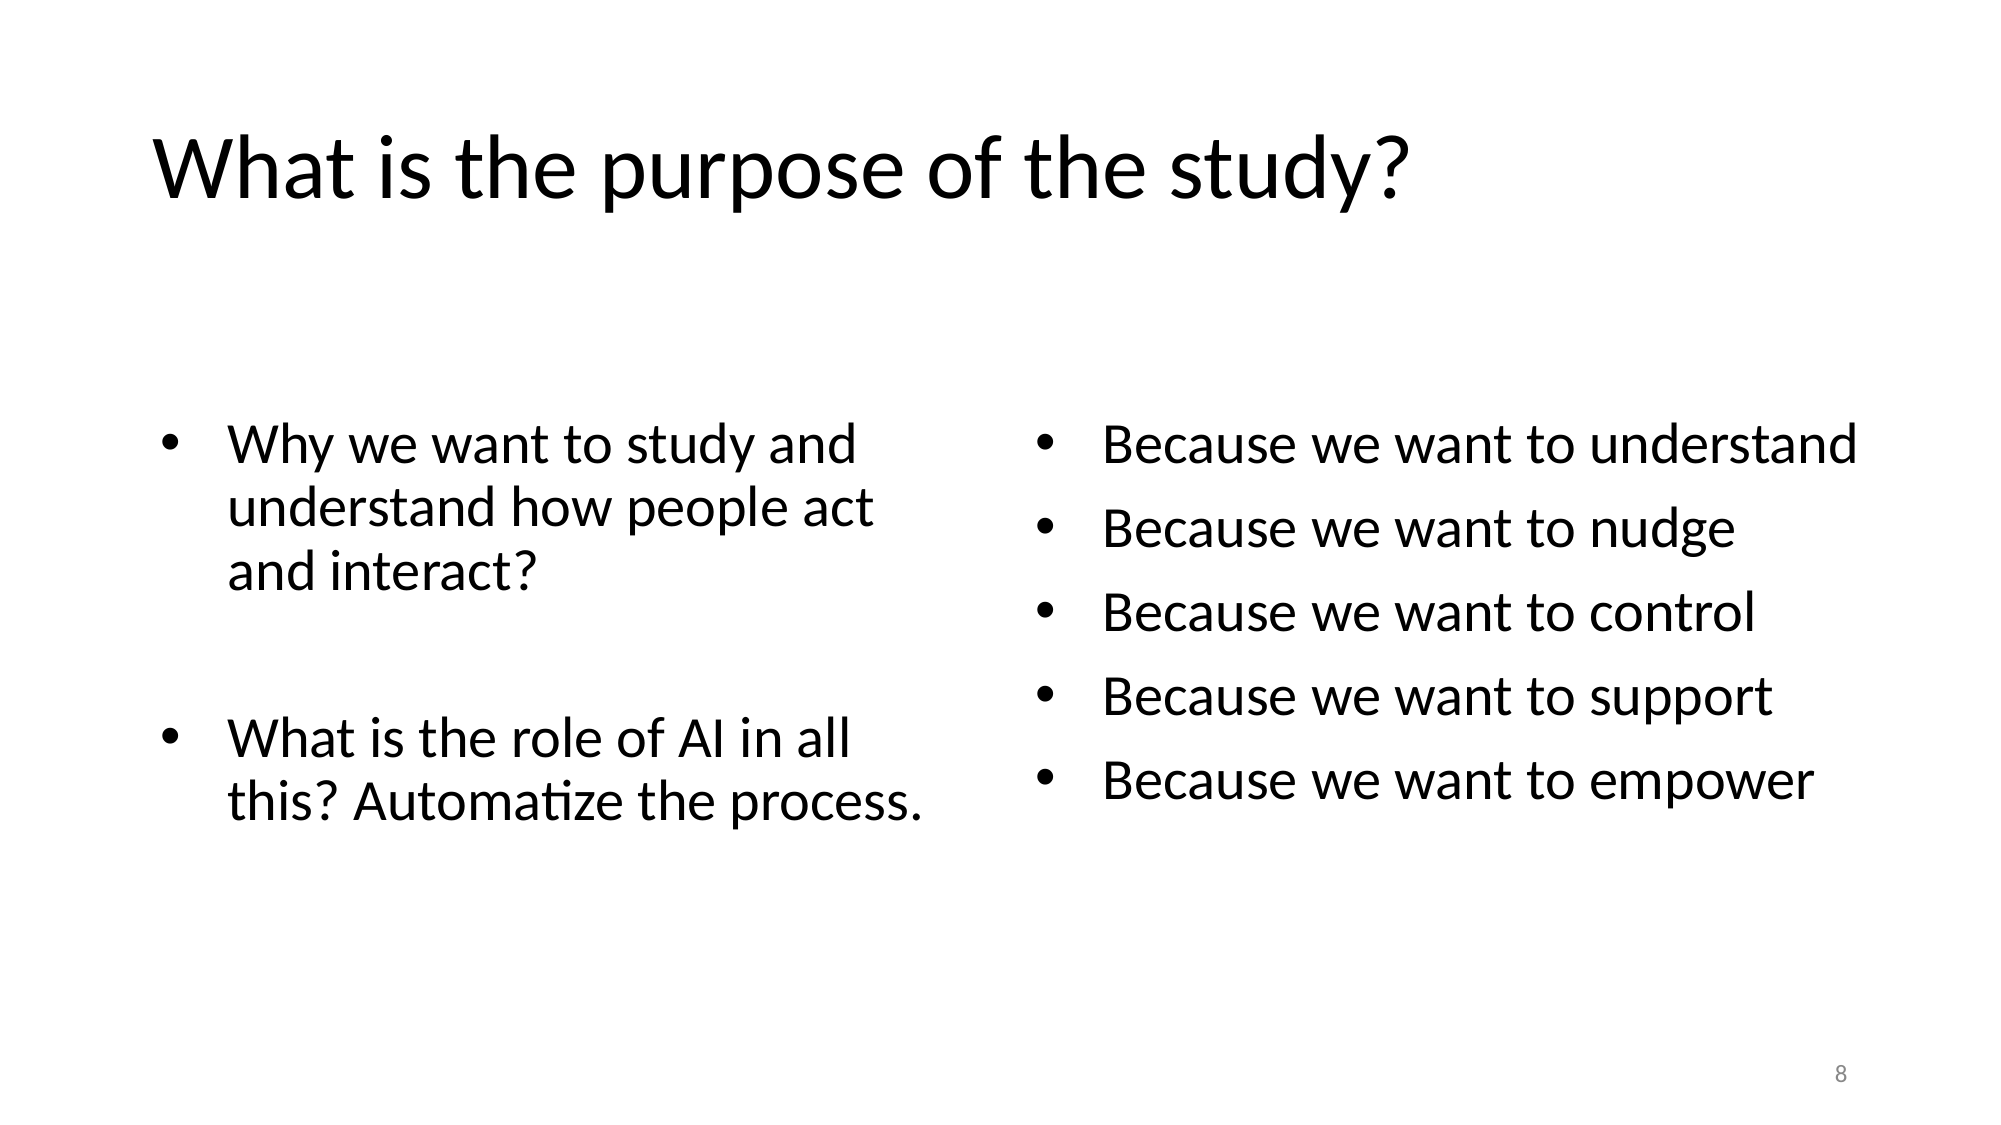

# What is the purpose of the study?
Why we want to study and understand how people act and interact?

What is the role of AI in all this? Automatize the process.
Because we want to understand
Because we want to nudge
Because we want to control
Because we want to support
Because we want to empower
8